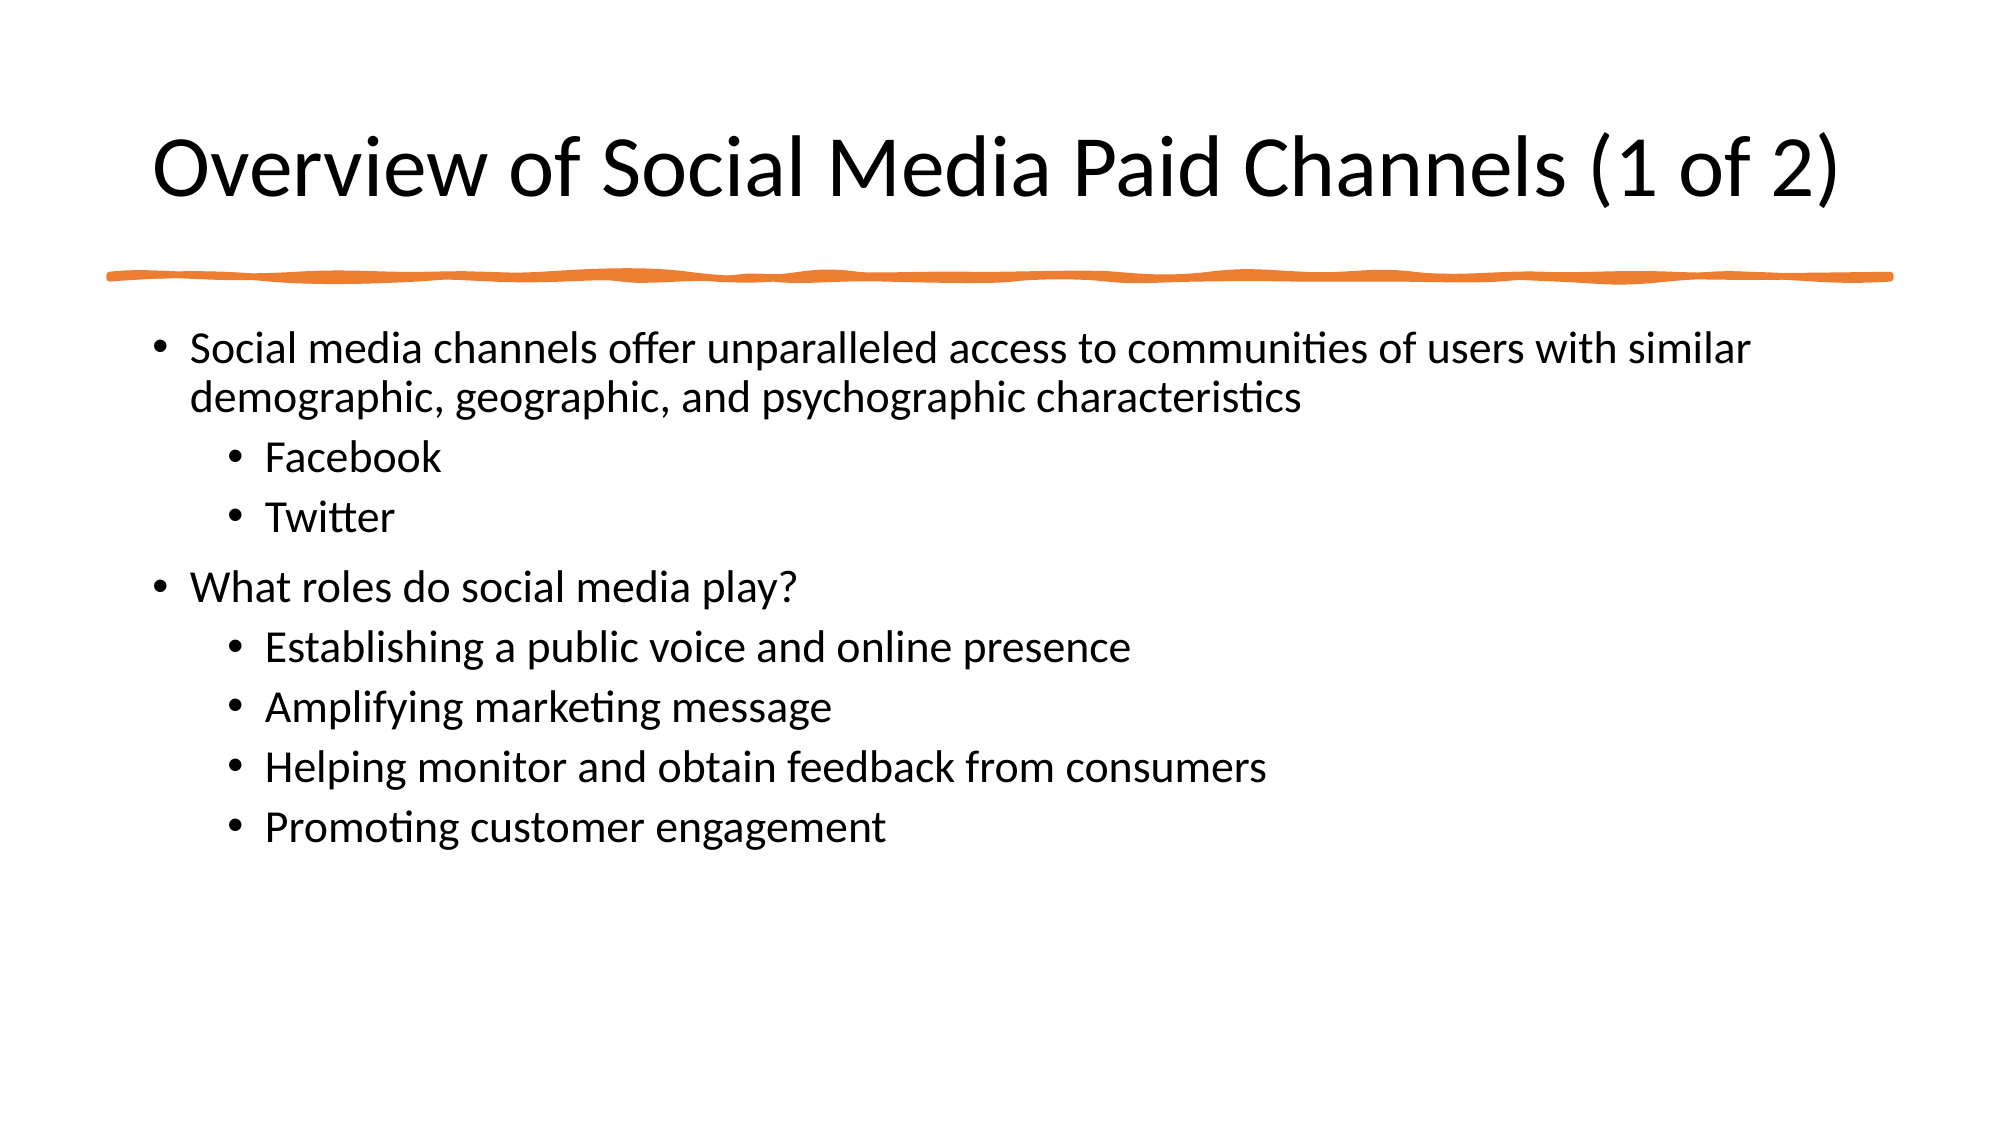

# Overview of Social Media Paid Channels (1 of 2)

Social media channels offer unparalleled access to communities of users with similar demographic, geographic, and psychographic characteristics
Facebook
Twitter
What roles do social media play?
Establishing a public voice and online presence
Amplifying marketing message
Helping monitor and obtain feedback from consumers
Promoting customer engagement